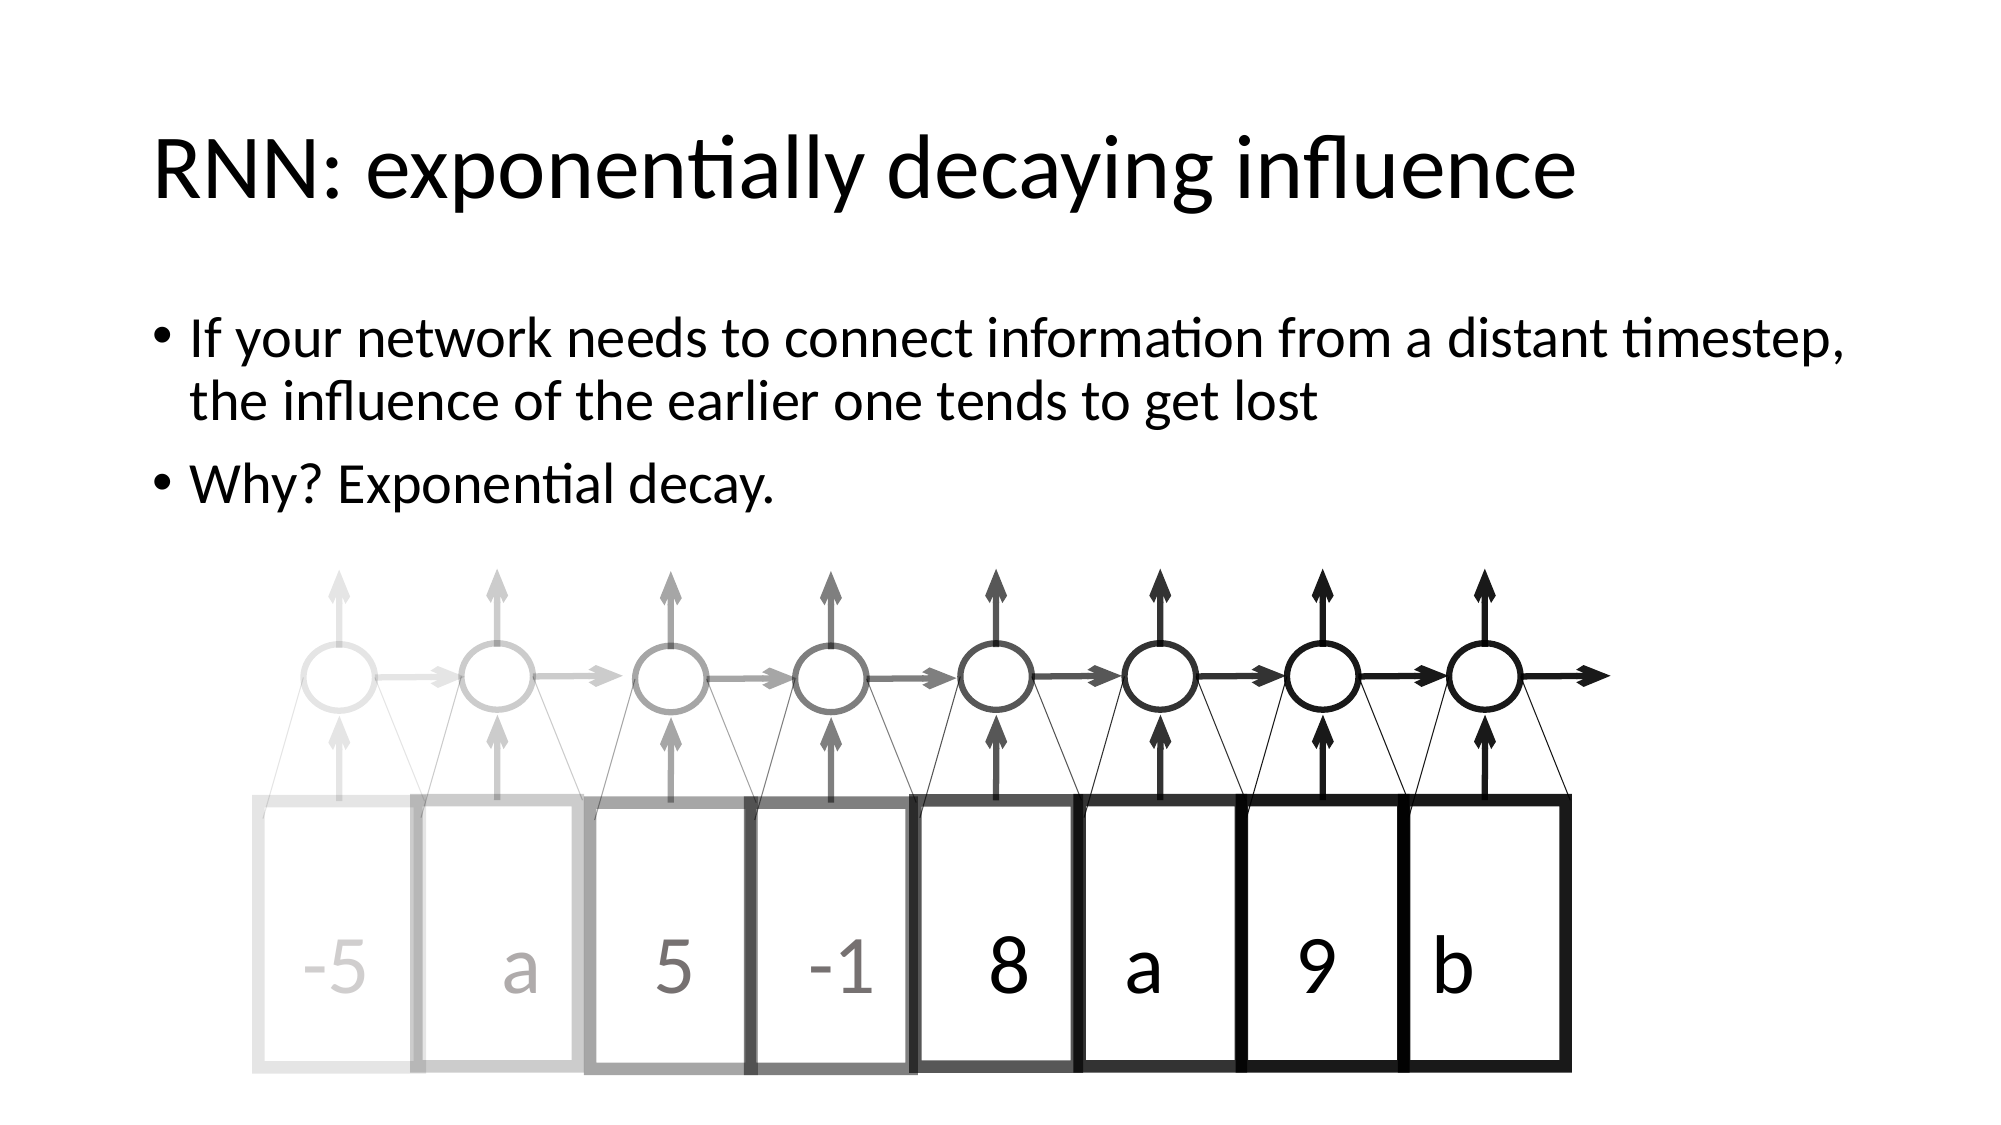

# RNN: exponentially decaying influence
If your network needs to connect information from a distant timestep, the influence of the earlier one tends to get lost
Why? Exponential decay.

-5       a      5      -1      8     a       9     b